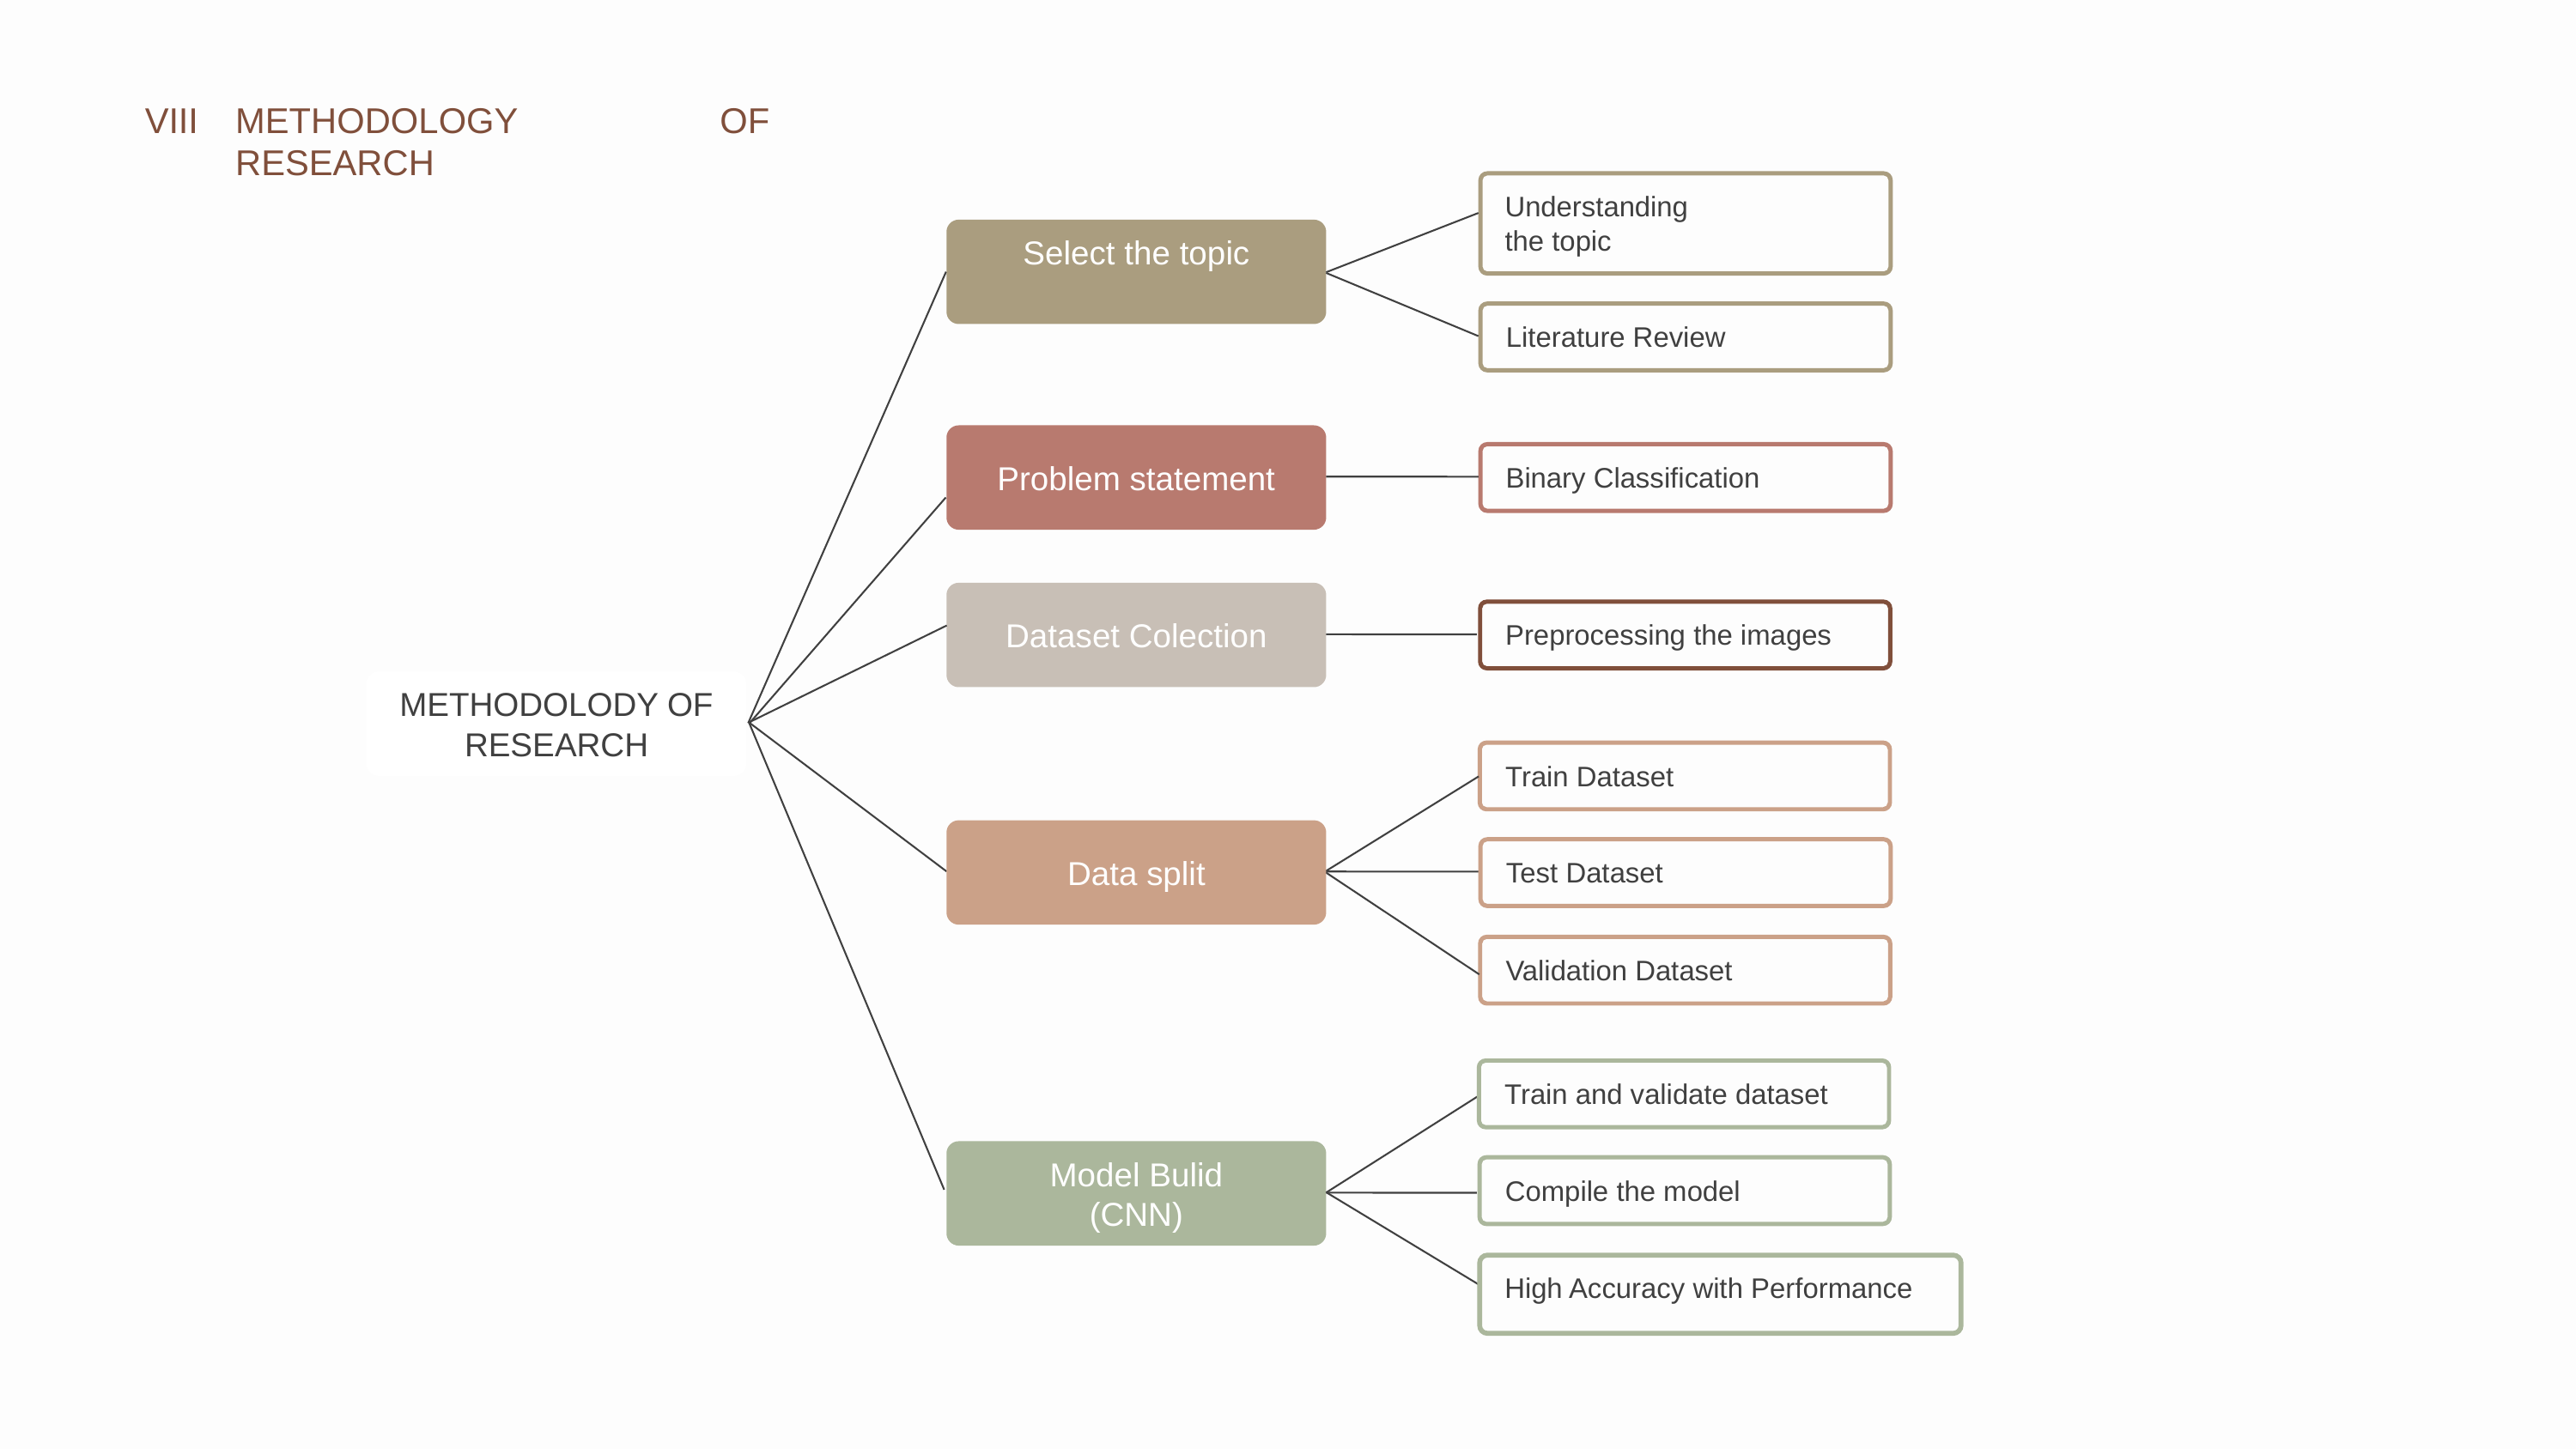

VIII
METHODOLOGY OF RESEARCH

Understanding
the topic

Select the topic

Literature Review

Problem statement
Binary Classification

Dataset Colection
Preprocessing the images

METHODOLODY OF
RESEARCH

Train Dataset

Data split
Test Dataset

Validation Dataset

Train and validate dataset

Model Bulid
(CNN)

Compile the model

High Accuracy with Performance